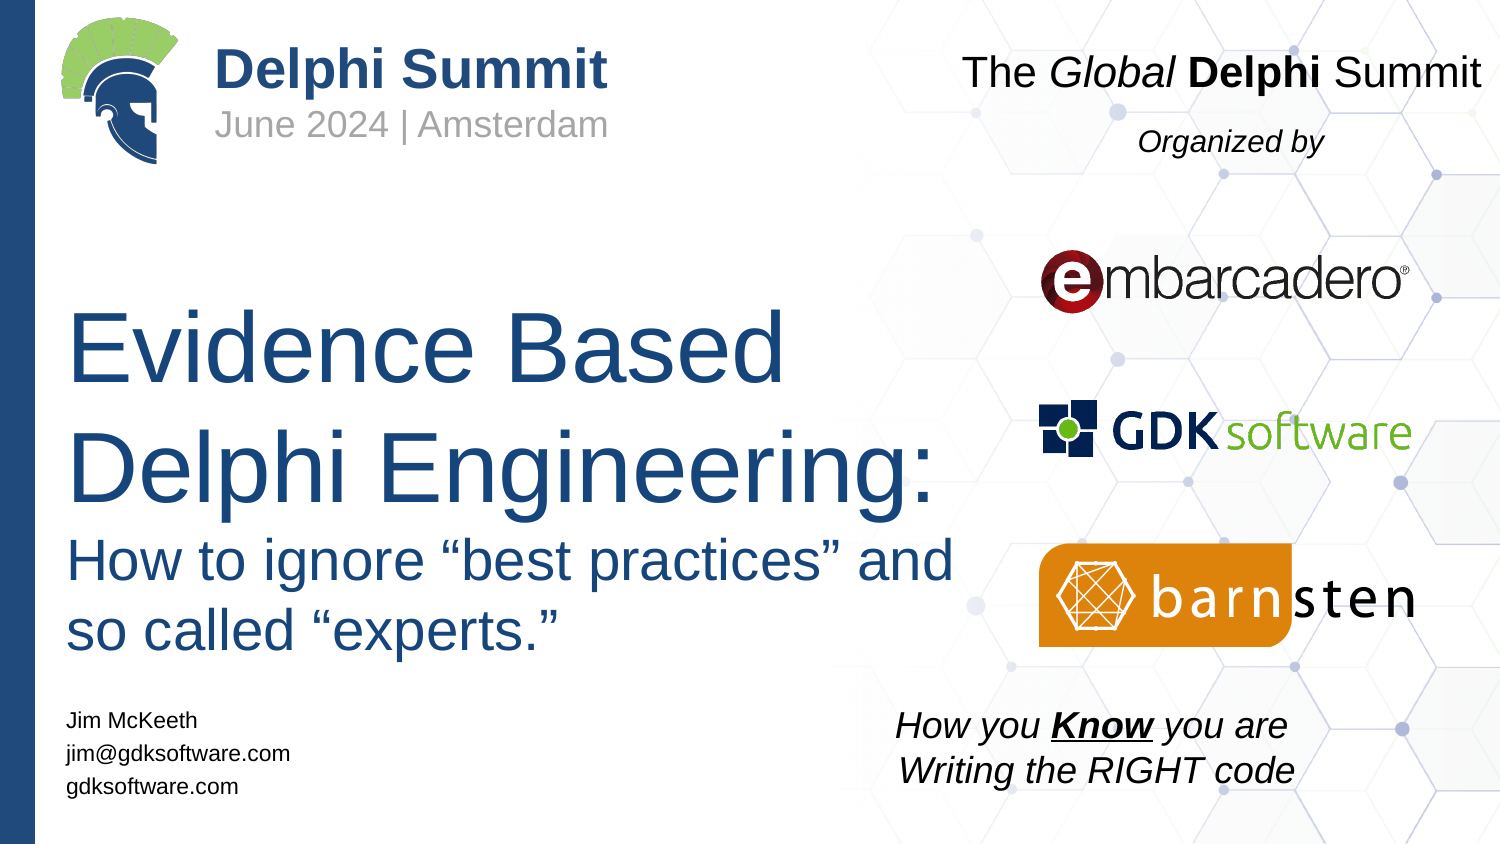

# Evidence Based Delphi Engineering: How to ignore “best practices” and so called “experts.”
Jim McKeeth
jim@gdksoftware.com
gdksoftware.com
How you Know you are
Writing the RIGHT code